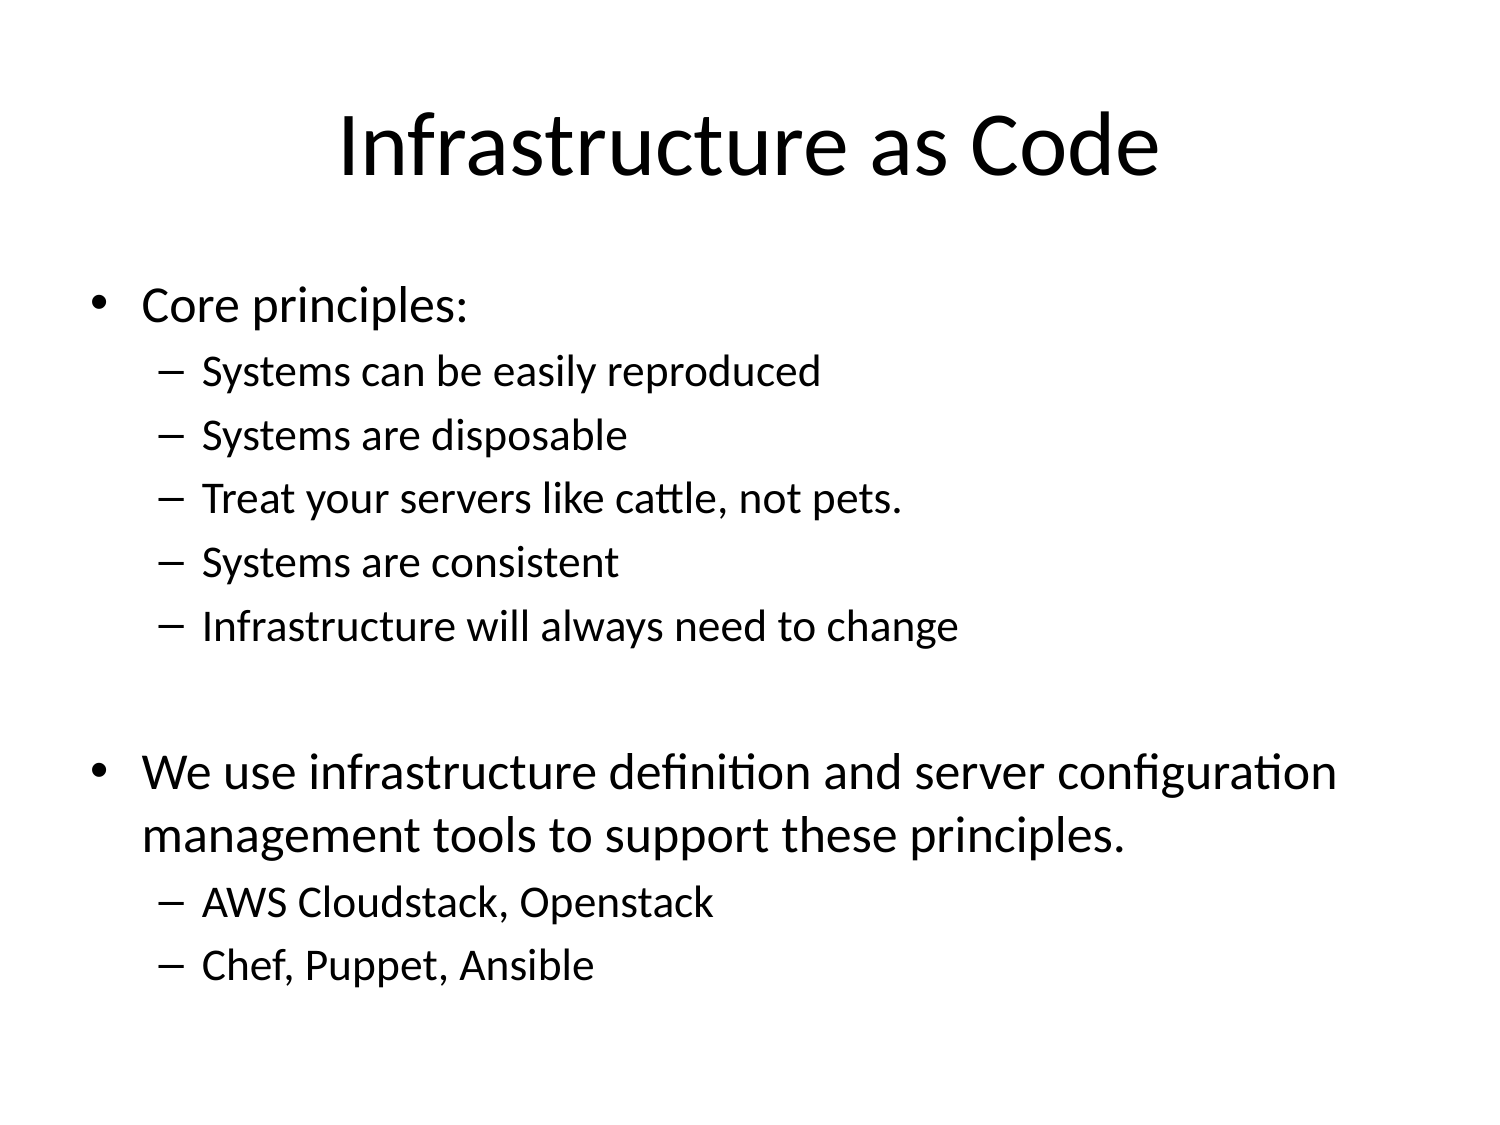

# Infrastructure as Code
Core principles:
Systems can be easily reproduced
Systems are disposable
Treat your servers like cattle, not pets.
Systems are consistent
Infrastructure will always need to change

We use infrastructure definition and server configuration management tools to support these principles.
AWS Cloudstack, Openstack
Chef, Puppet, Ansible